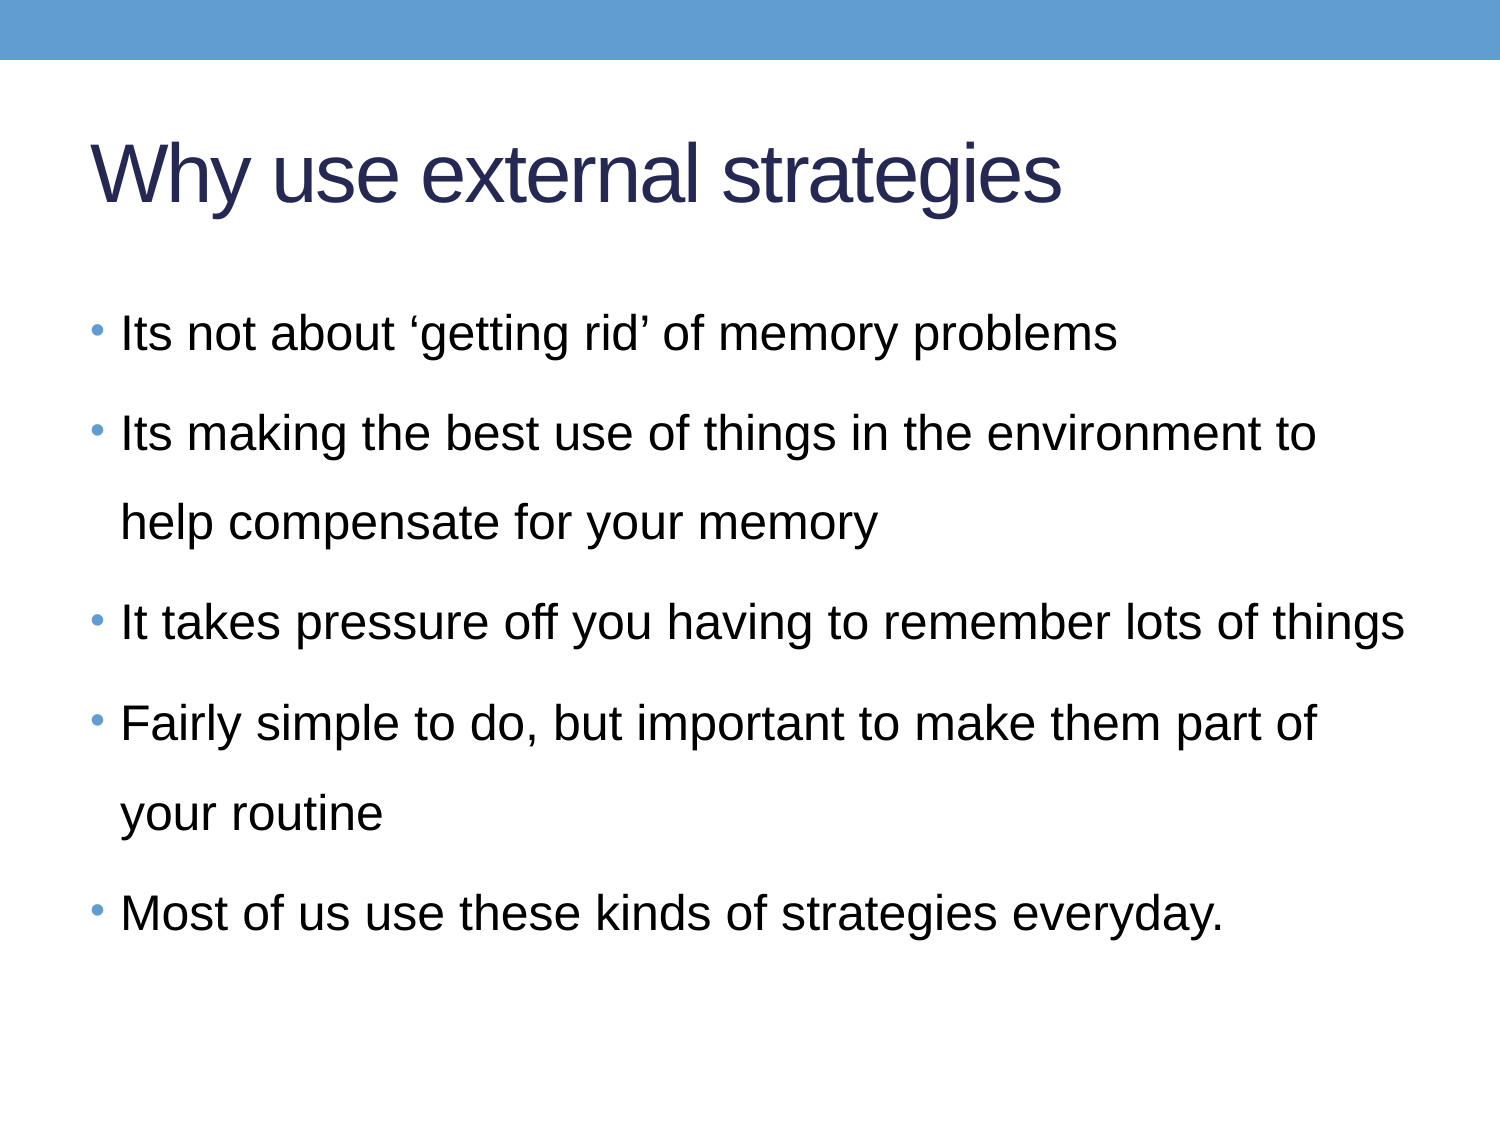

# Why use external strategies
Its not about ‘getting rid’ of memory problems
Its making the best use of things in the environment to help compensate for your memory
It takes pressure off you having to remember lots of things
Fairly simple to do, but important to make them part of your routine
Most of us use these kinds of strategies everyday.